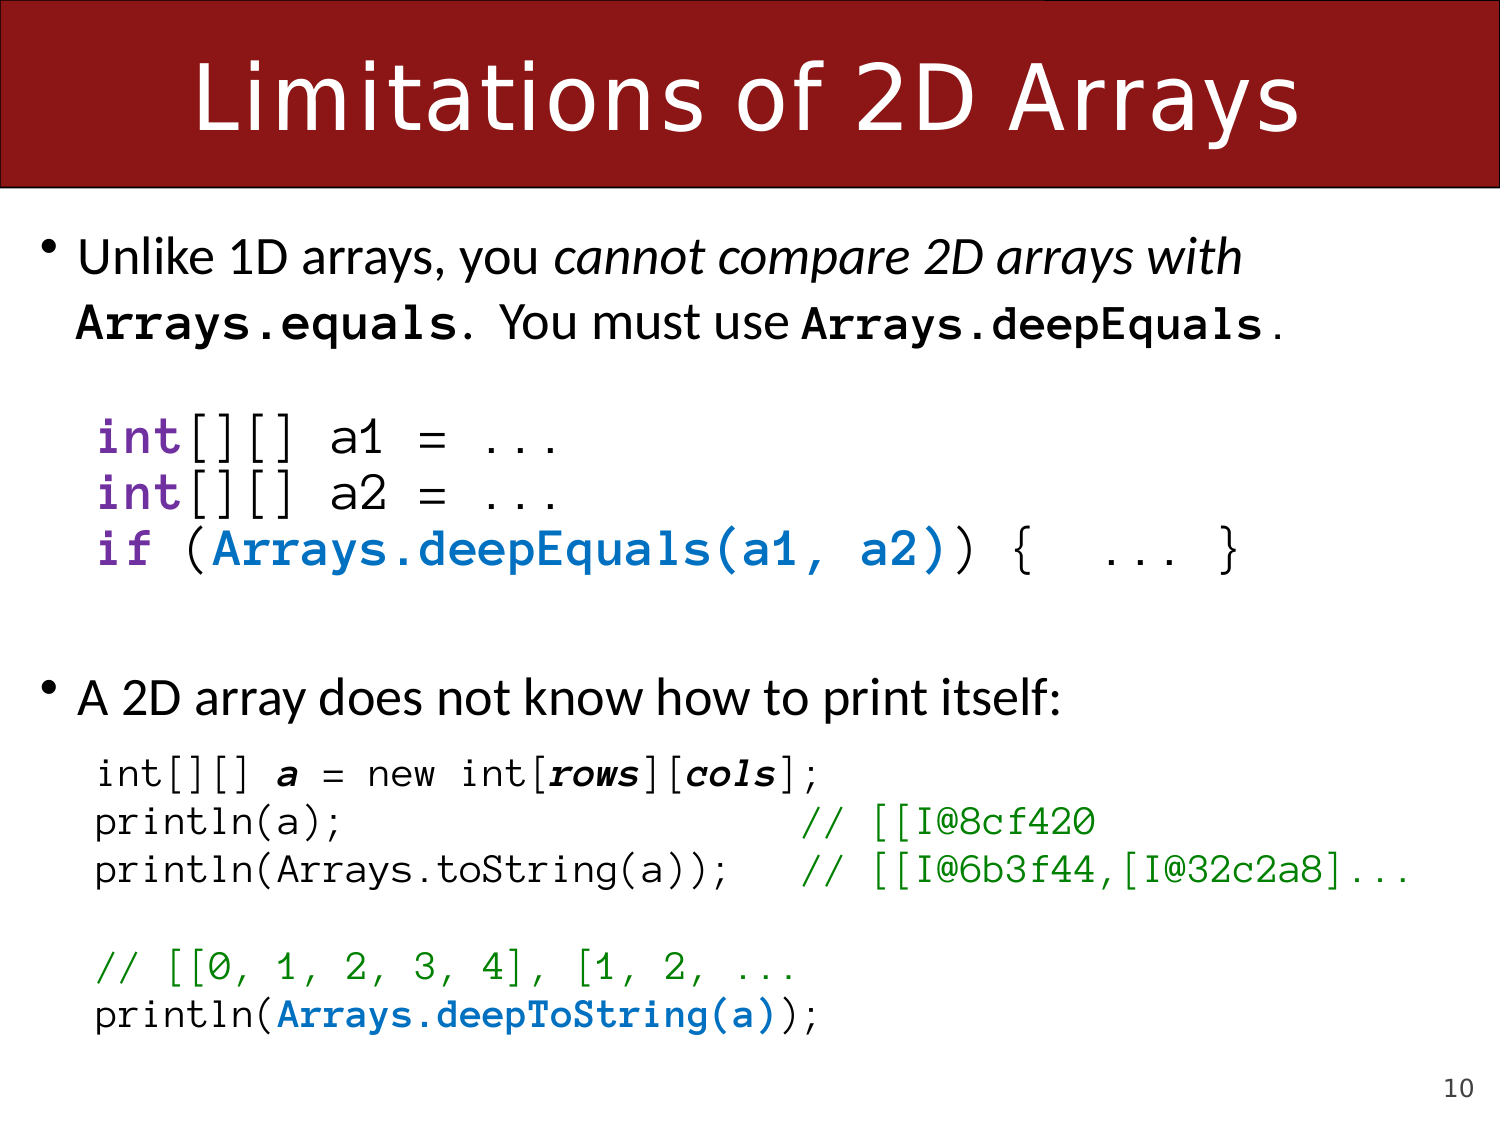

# Limitations of 2D Arrays
Unlike 1D arrays, you cannot compare 2D arrays with Arrays.equals.  You must use Arrays.deepEquals.

int[][] a1 = ...
int[][] a2 = ...
if (Arrays.deepEquals(a1, a2)) {  ... }

A 2D array does not know how to print itself:

int[][] a = new int[rows][cols];
println(a);                    // [[I@8cf420
println(Arrays.toString(a));   // [[I@6b3f44,[I@32c2a8]...

// [[0, 1, 2, 3, 4], [1, 2, ...
println(Arrays.deepToString(a));